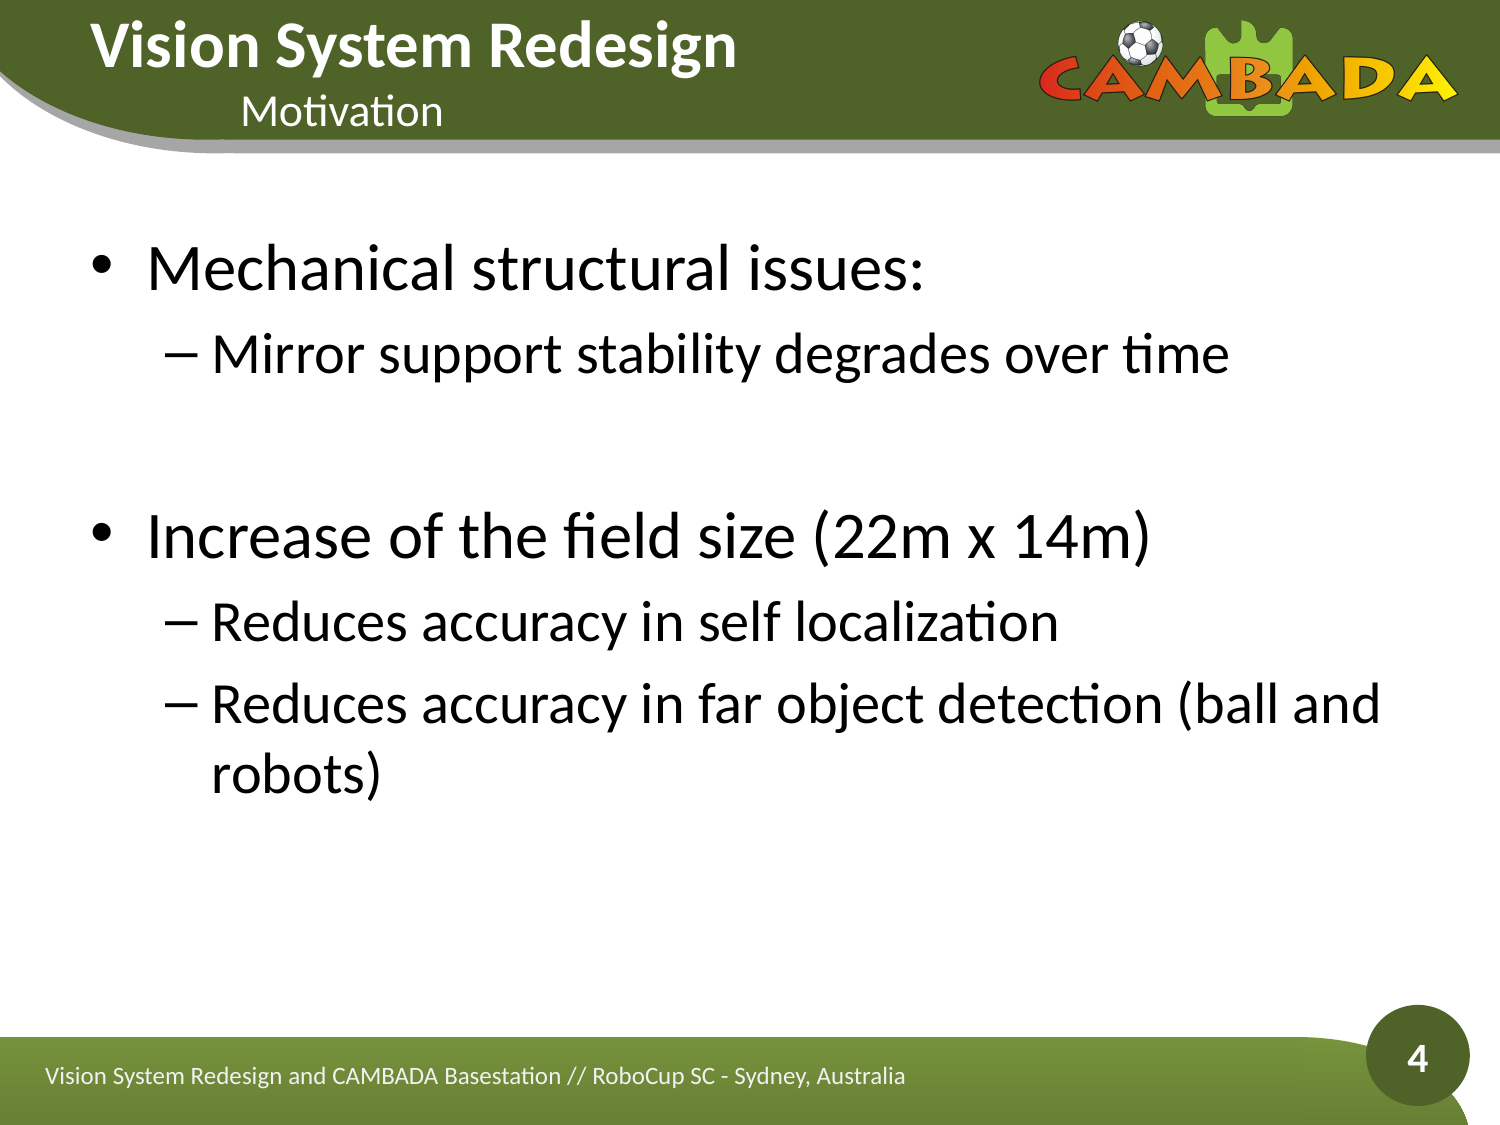

# Vision System Redesign Motivation
Mechanical structural issues:
Mirror support stability degrades over time

Increase of the field size (22m x 14m)
Reduces accuracy in self localization
Reduces accuracy in far object detection (ball and robots)

4
Vision System Redesign and CAMBADA Basestation // RoboCup SC - Sydney, Australia